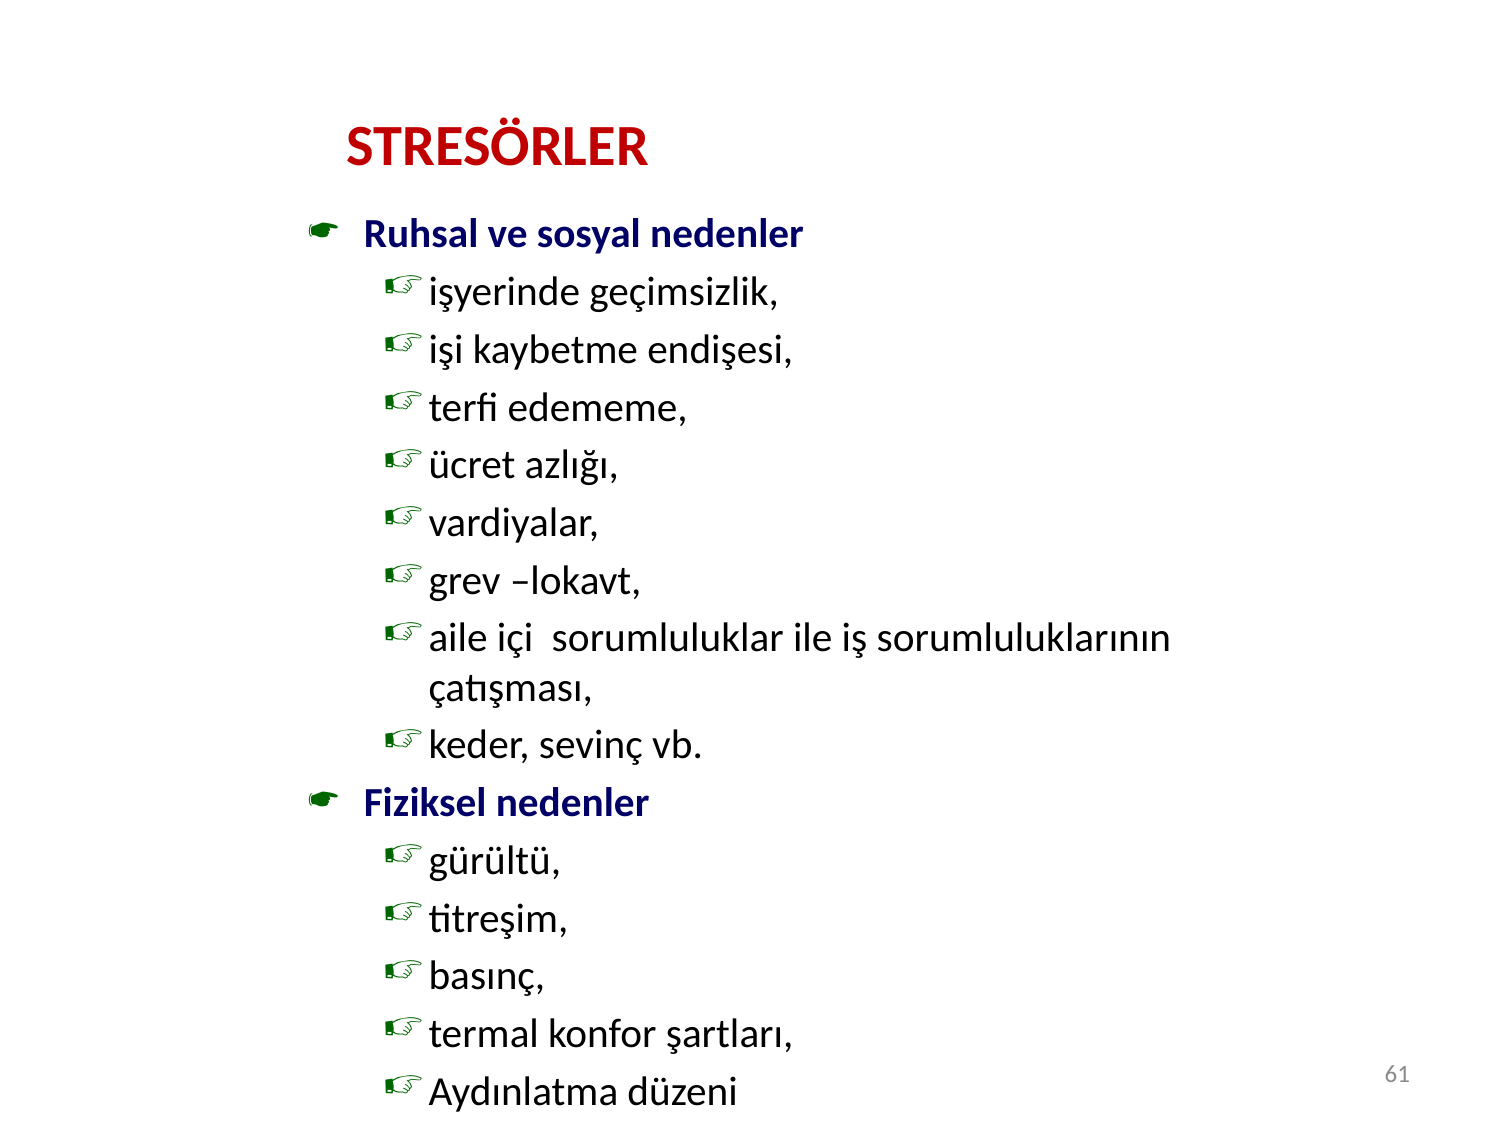

# STRESÖRLER
Ruhsal ve sosyal nedenler
işyerinde geçimsizlik,
işi kaybetme endişesi,
terfi edememe,
ücret azlığı,
vardiyalar,
grev –lokavt,
aile içi  sorumluluklar ile iş sorumluluklarının çatışması,
keder, sevinç vb.
Fiziksel nedenler
gürültü,
titreşim,
basınç,
termal konfor şartları,
Aydınlatma düzeni

61